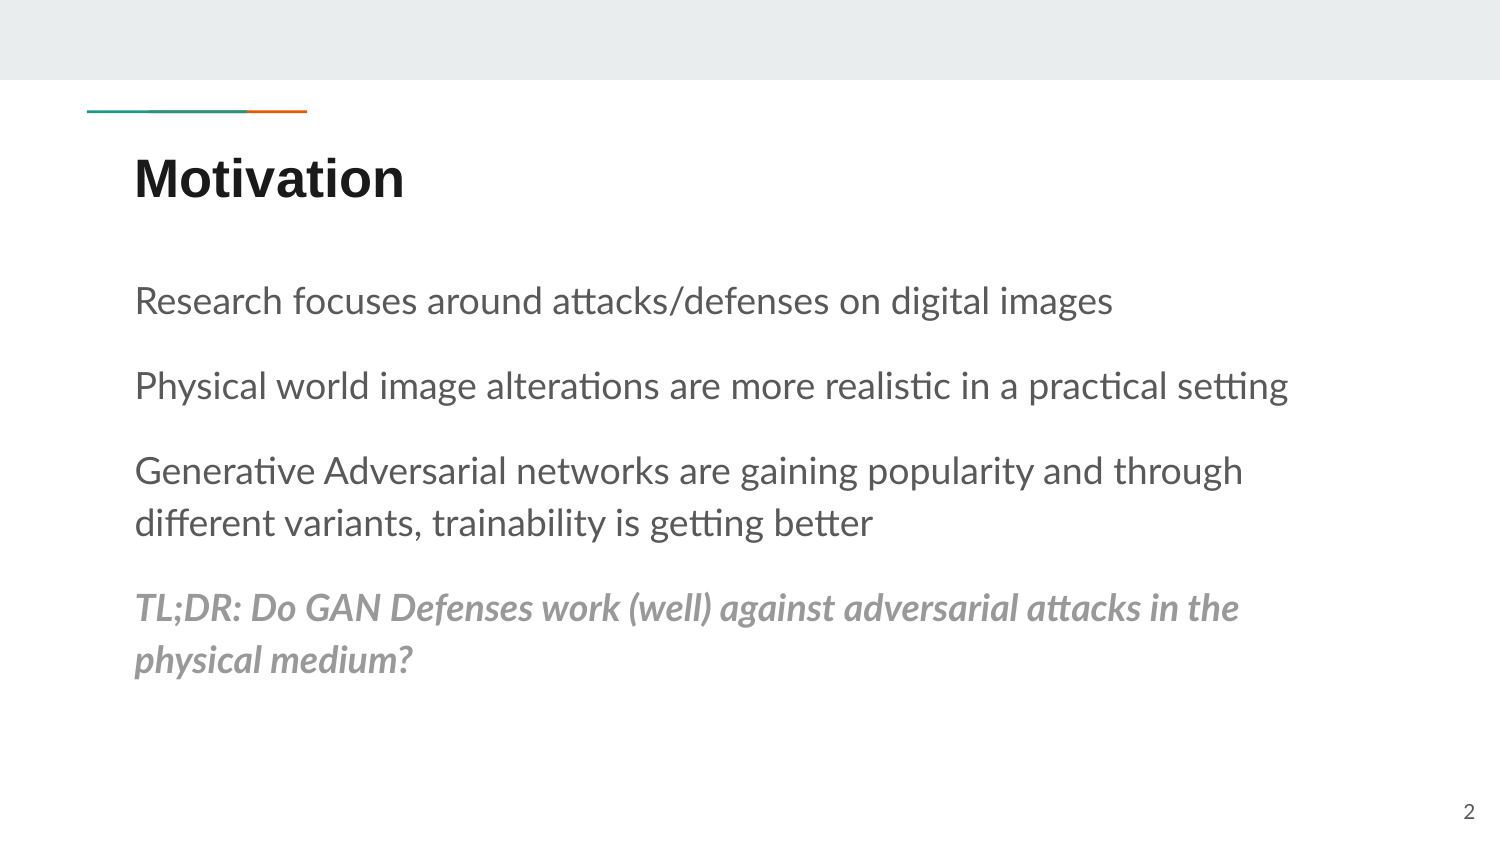

# Motivation
Research focuses around attacks/defenses on digital images
Physical world image alterations are more realistic in a practical setting
Generative Adversarial networks are gaining popularity and through different variants, trainability is getting better
TL;DR: Do GAN Defenses work (well) against adversarial attacks in the physical medium?

2